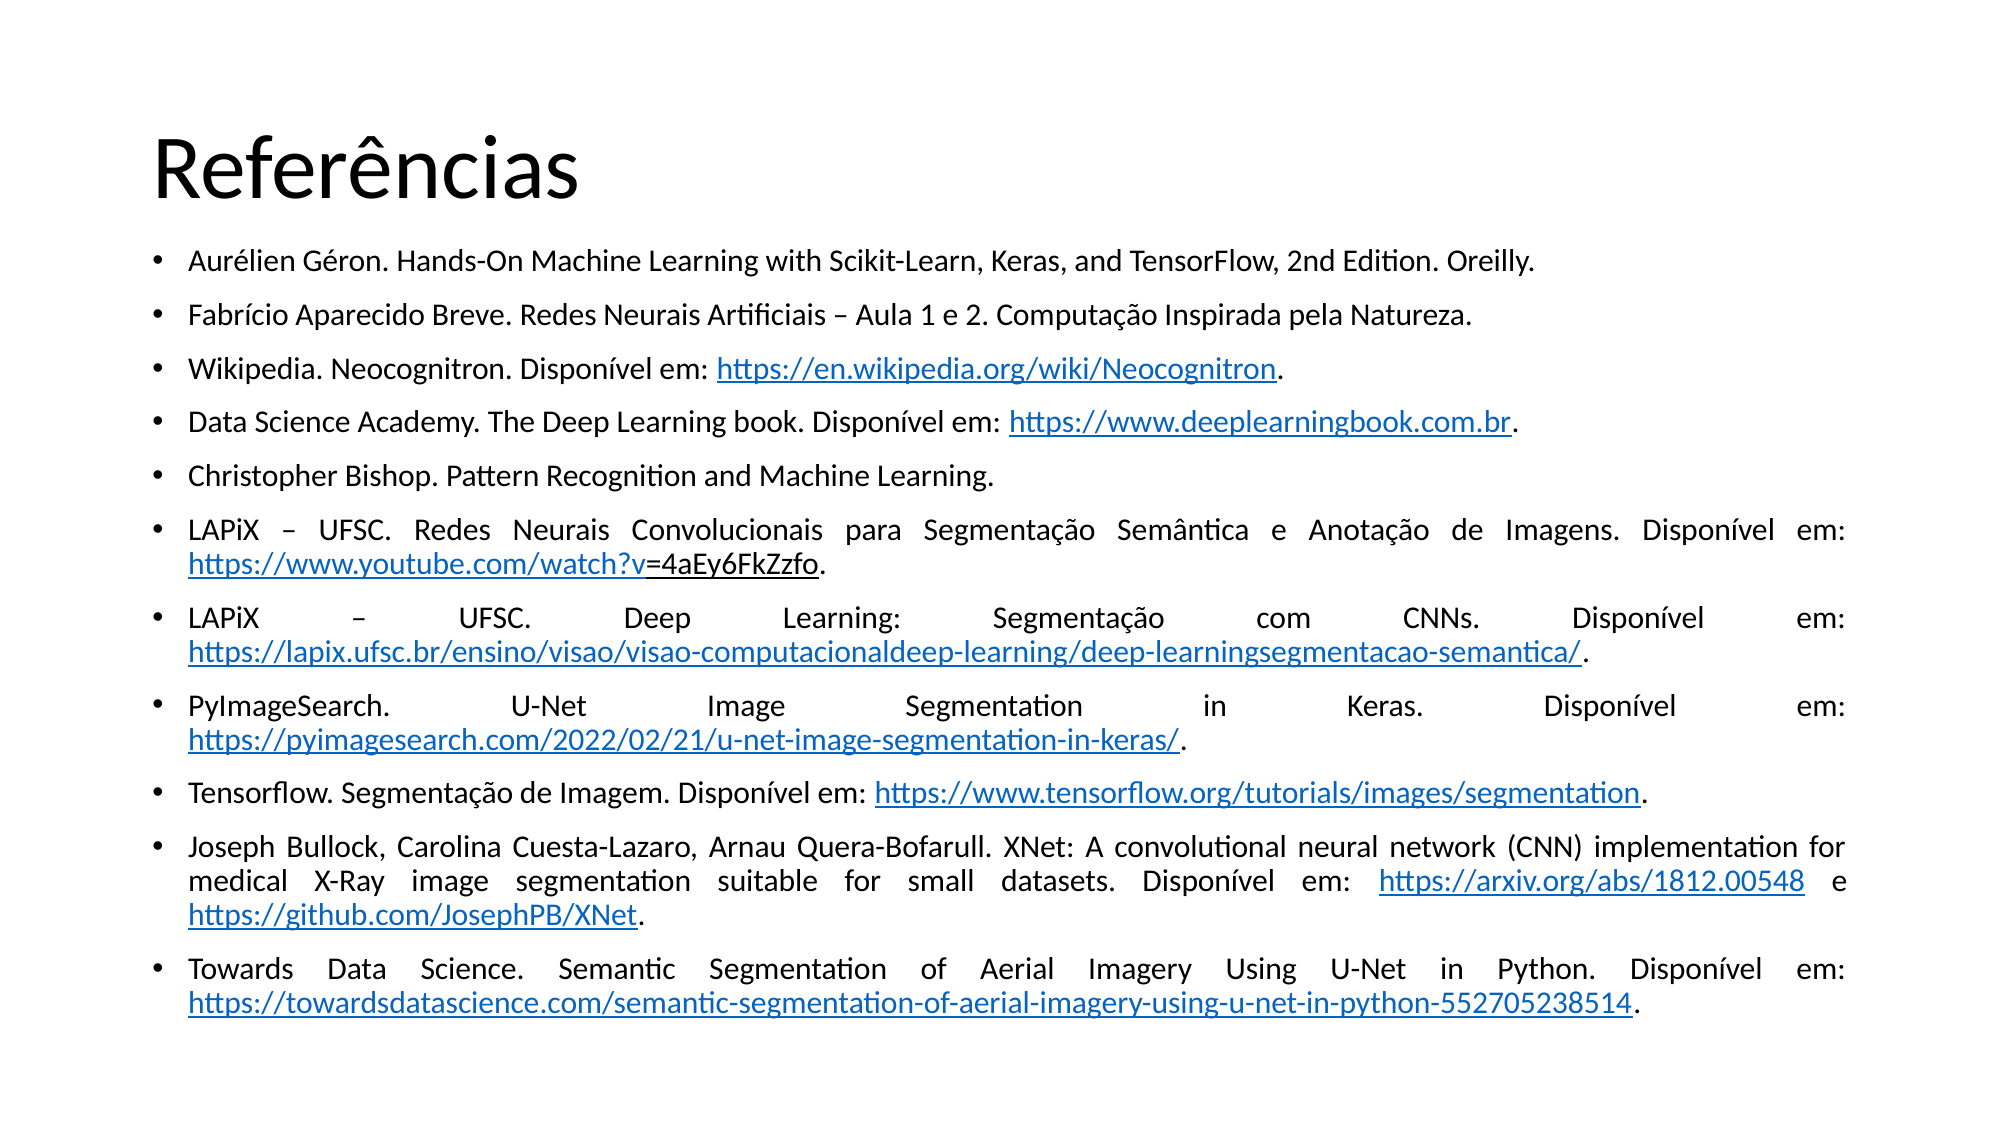

# Referências
Aurélien Géron. Hands-On Machine Learning with Scikit-Learn, Keras, and TensorFlow, 2nd Edition. Oreilly.
Fabrício Aparecido Breve. Redes Neurais Artificiais – Aula 1 e 2. Computação Inspirada pela Natureza.
Wikipedia. Neocognitron. Disponível em: https://en.wikipedia.org/wiki/Neocognitron.
Data Science Academy. The Deep Learning book. Disponível em: https://www.deeplearningbook.com.br.
Christopher Bishop. Pattern Recognition and Machine Learning.
LAPiX – UFSC. Redes Neurais Convolucionais para Segmentação Semântica e Anotação de Imagens. Disponível em: https://www.youtube.com/watch?v=4aEy6FkZzfo.
LAPiX – UFSC. Deep Learning: Segmentação com CNNs. Disponível em: https://lapix.ufsc.br/ensino/visao/visao-computacionaldeep-learning/deep-learningsegmentacao-semantica/.
PyImageSearch. U-Net Image Segmentation in Keras. Disponível em: https://pyimagesearch.com/2022/02/21/u-net-image-segmentation-in-keras/.
Tensorflow. Segmentação de Imagem. Disponível em: https://www.tensorflow.org/tutorials/images/segmentation.
Joseph Bullock, Carolina Cuesta-Lazaro, Arnau Quera-Bofarull. XNet: A convolutional neural network (CNN) implementation for medical X-Ray image segmentation suitable for small datasets. Disponível em: https://arxiv.org/abs/1812.00548 e https://github.com/JosephPB/XNet.
Towards Data Science. Semantic Segmentation of Aerial Imagery Using U-Net in Python. Disponível em: https://towardsdatascience.com/semantic-segmentation-of-aerial-imagery-using-u-net-in-python-552705238514.